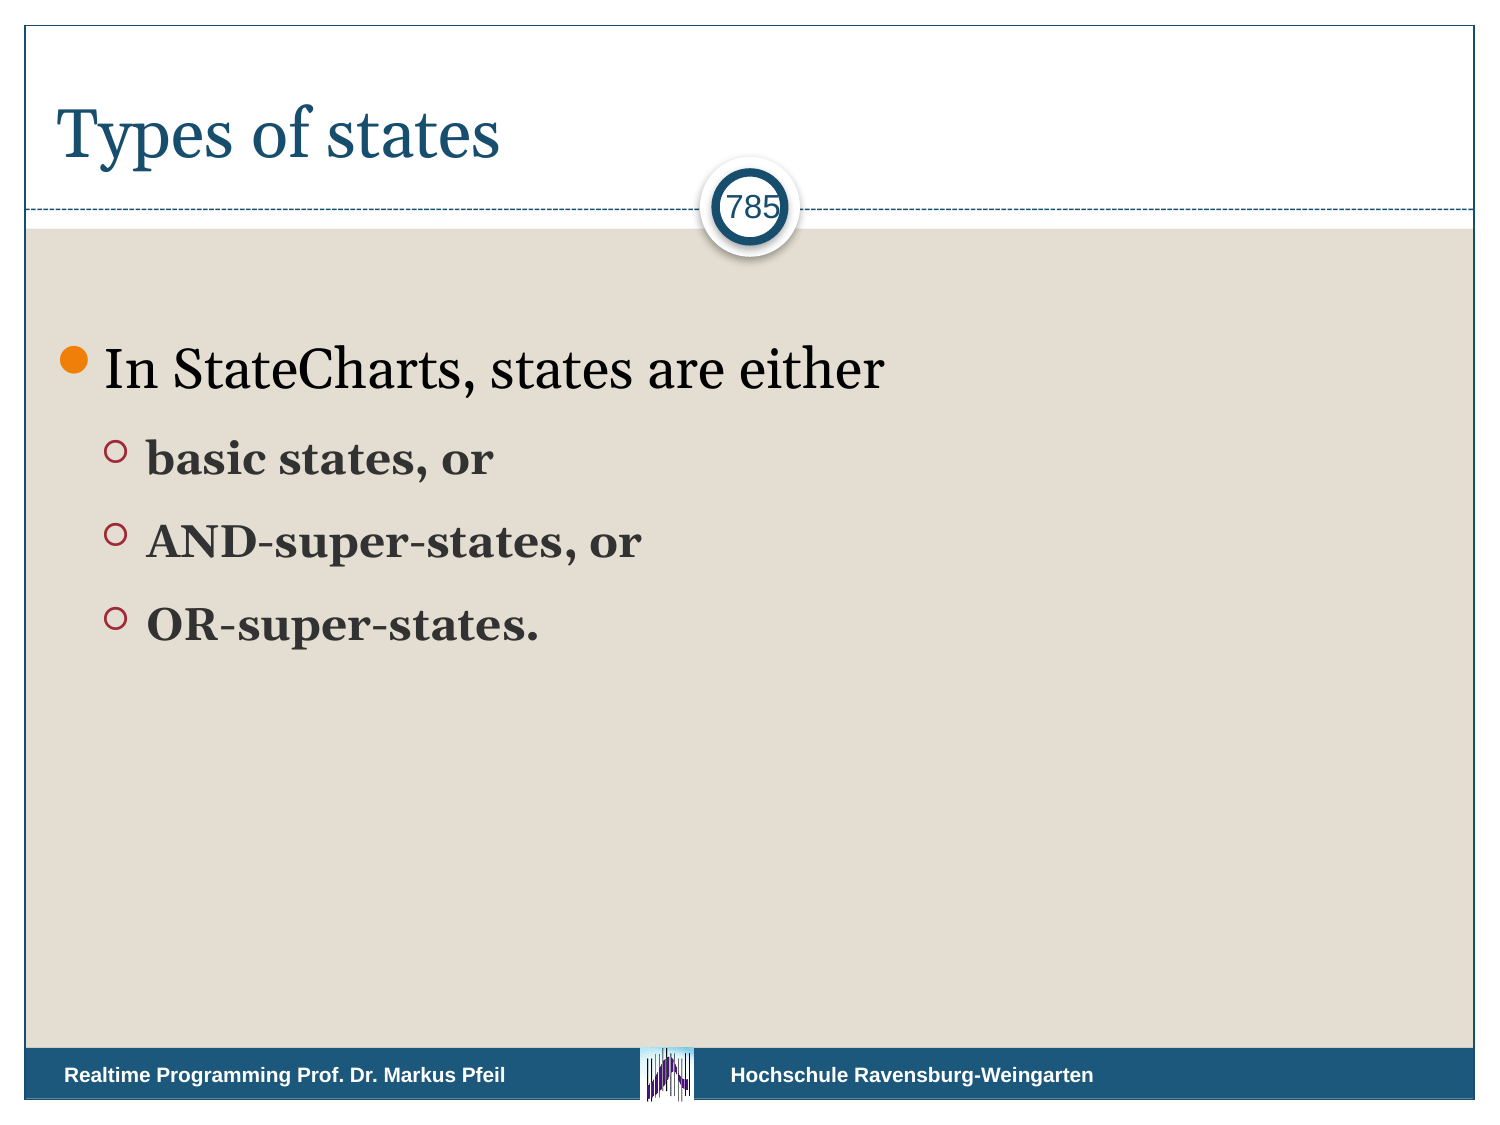

# Types of states
785
In StateCharts, states are either
basic states, or
AND-super-states, or
OR-super-states.
Realtime Programming Prof. Dr. Markus Pfeil